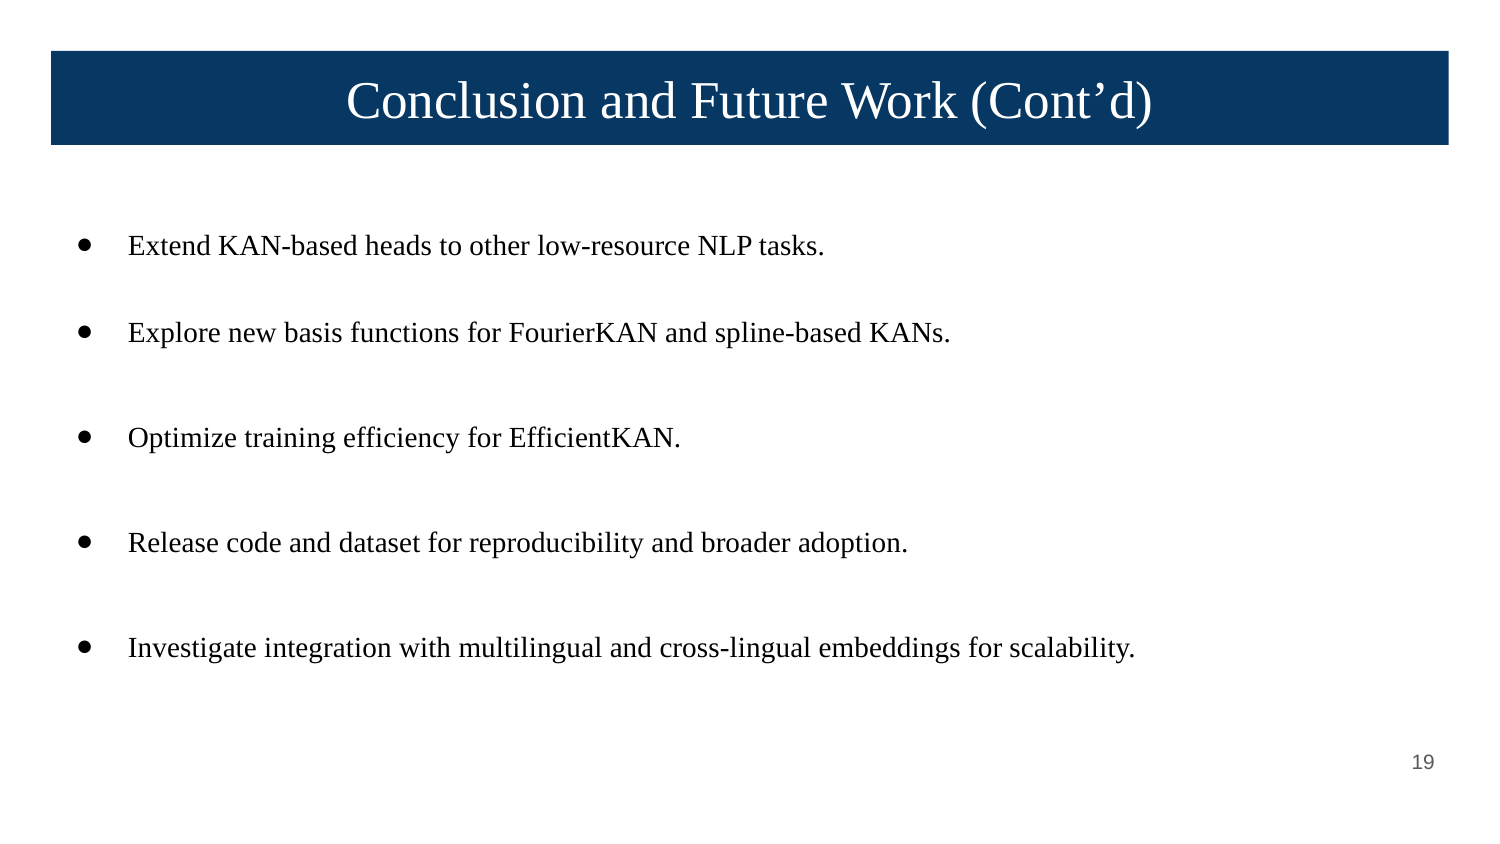

Conclusion and Future Work (Cont’d)
Extend KAN-based heads to other low-resource NLP tasks.
Explore new basis functions for FourierKAN and spline-based KANs.
Optimize training efficiency for EfficientKAN.
Release code and dataset for reproducibility and broader adoption.
Investigate integration with multilingual and cross-lingual embeddings for scalability.
19